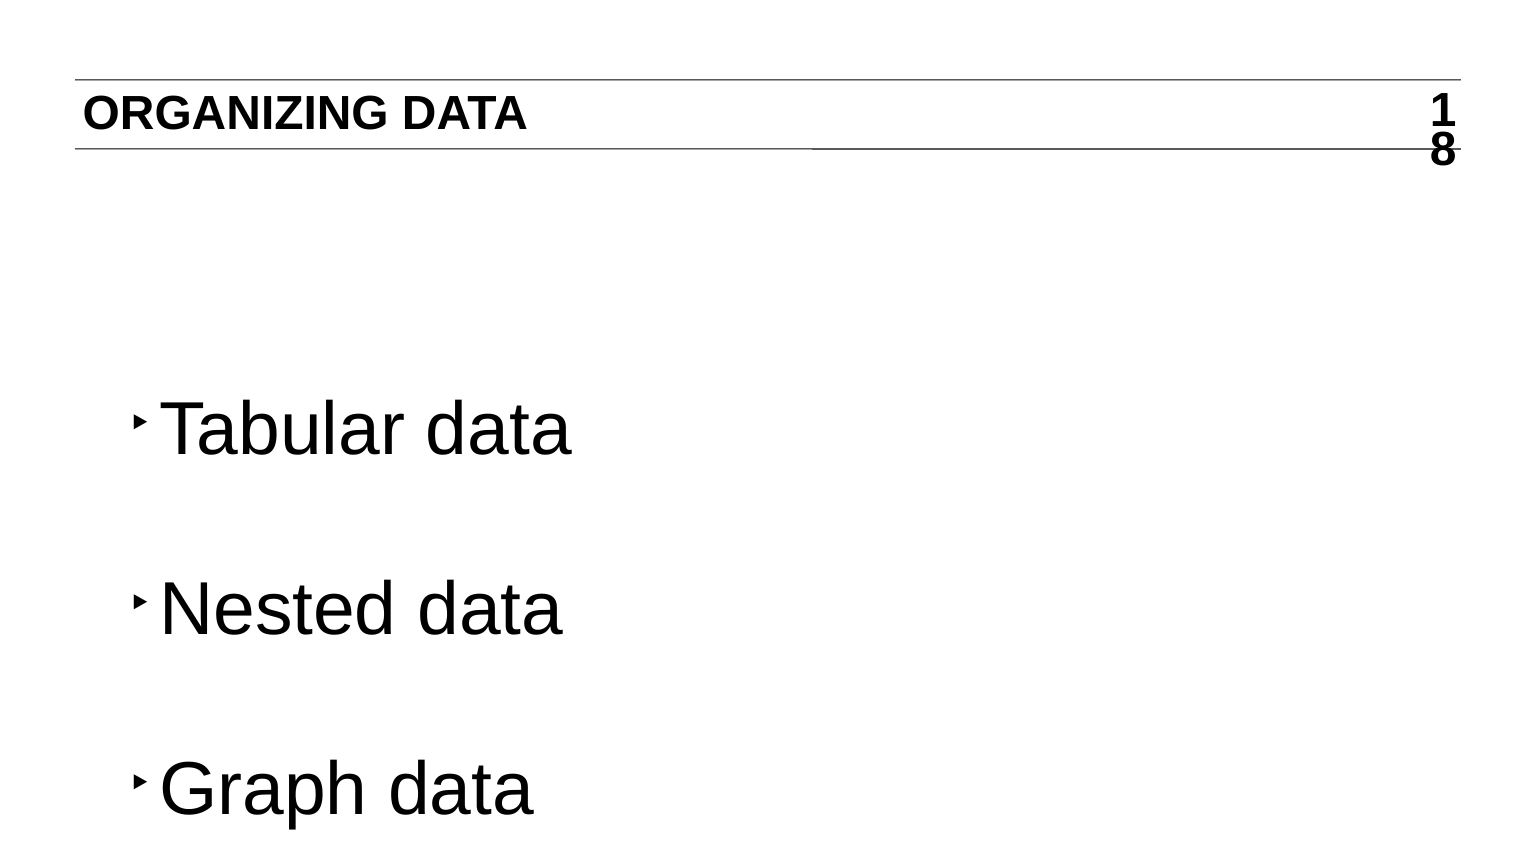

Organizing Data
18

Tabular data

Nested data

Graph data